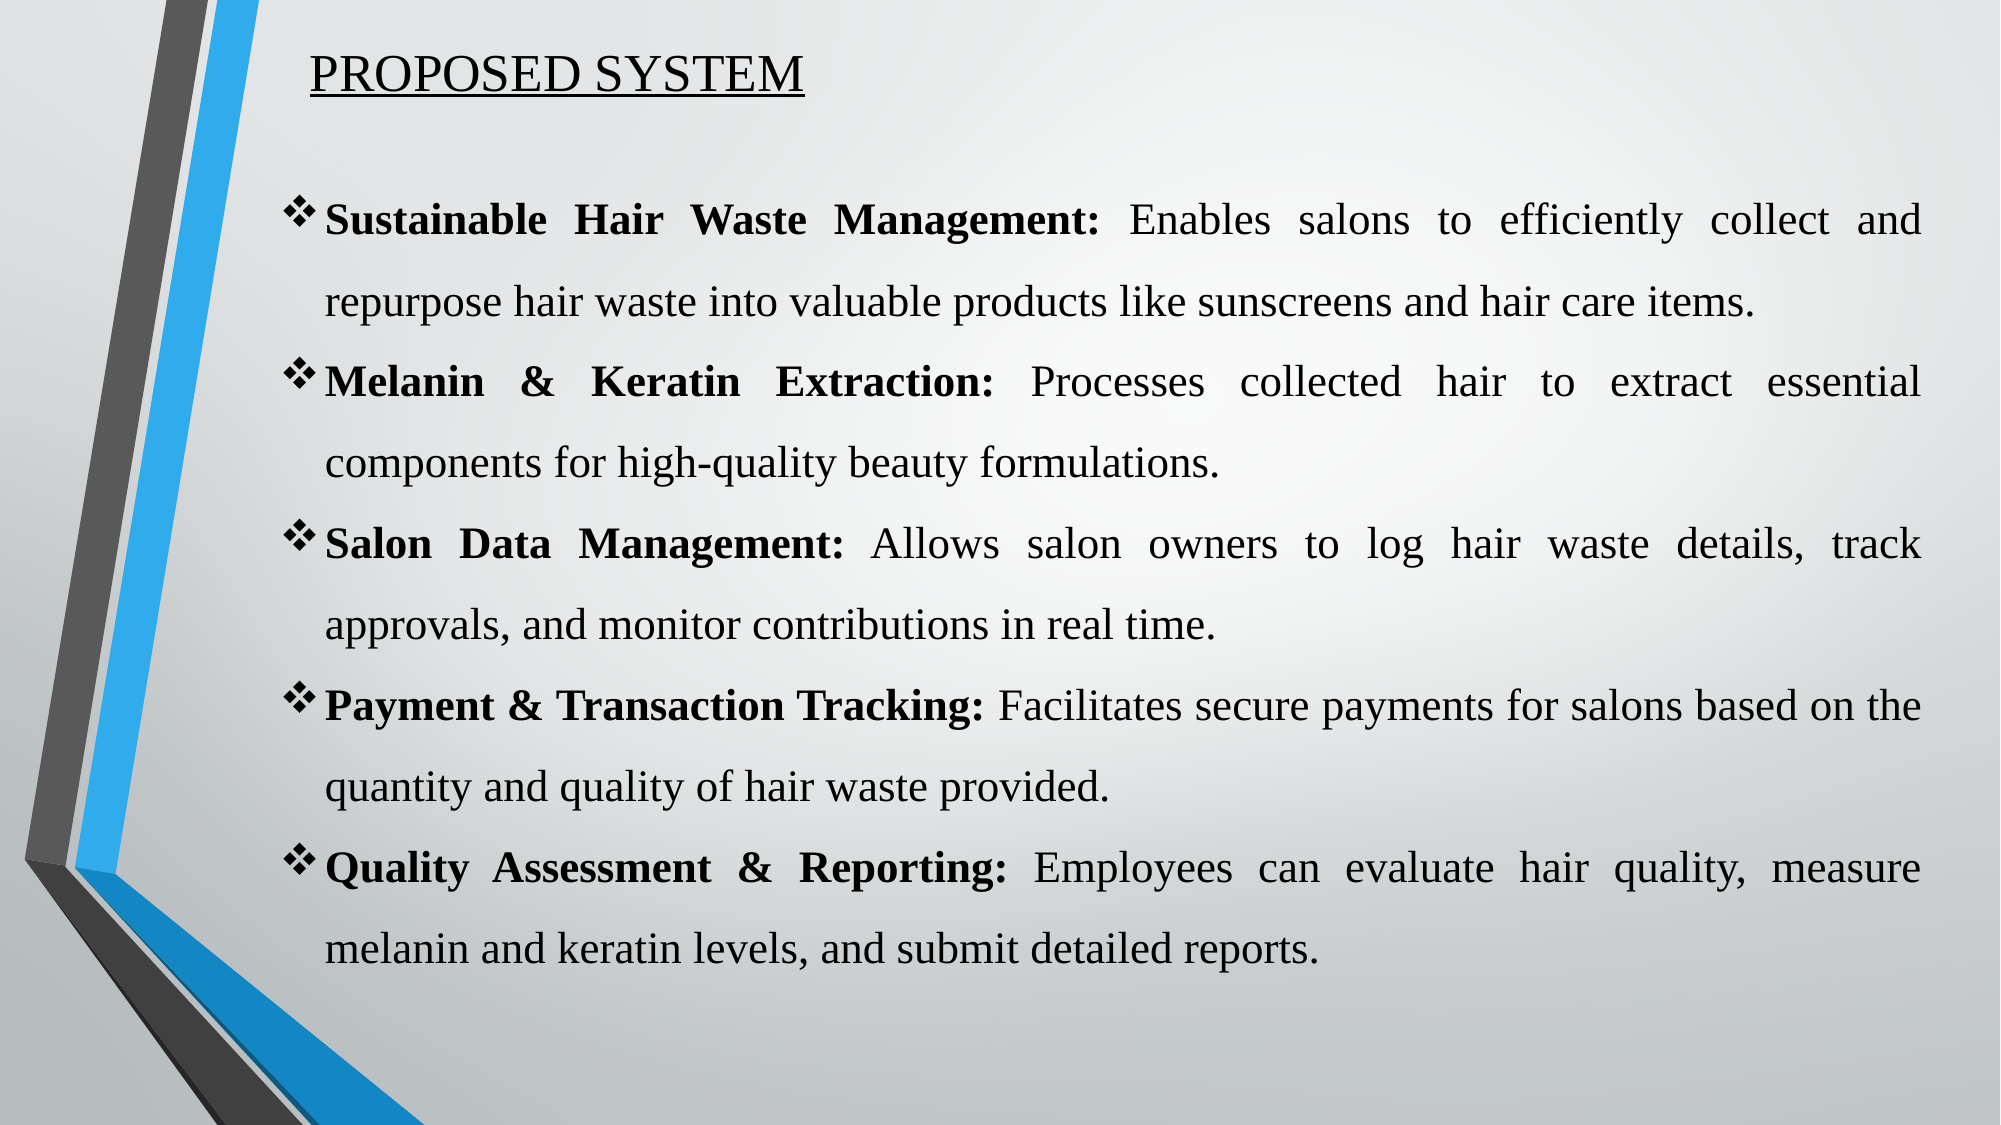

# PROPOSED SYSTEM
Sustainable Hair Waste Management: Enables salons to efficiently collect and repurpose hair waste into valuable products like sunscreens and hair care items.
Melanin & Keratin Extraction: Processes collected hair to extract essential components for high-quality beauty formulations.
Salon Data Management: Allows salon owners to log hair waste details, track approvals, and monitor contributions in real time.
Payment & Transaction Tracking: Facilitates secure payments for salons based on the quantity and quality of hair waste provided.
Quality Assessment & Reporting: Employees can evaluate hair quality, measure melanin and keratin levels, and submit detailed reports.